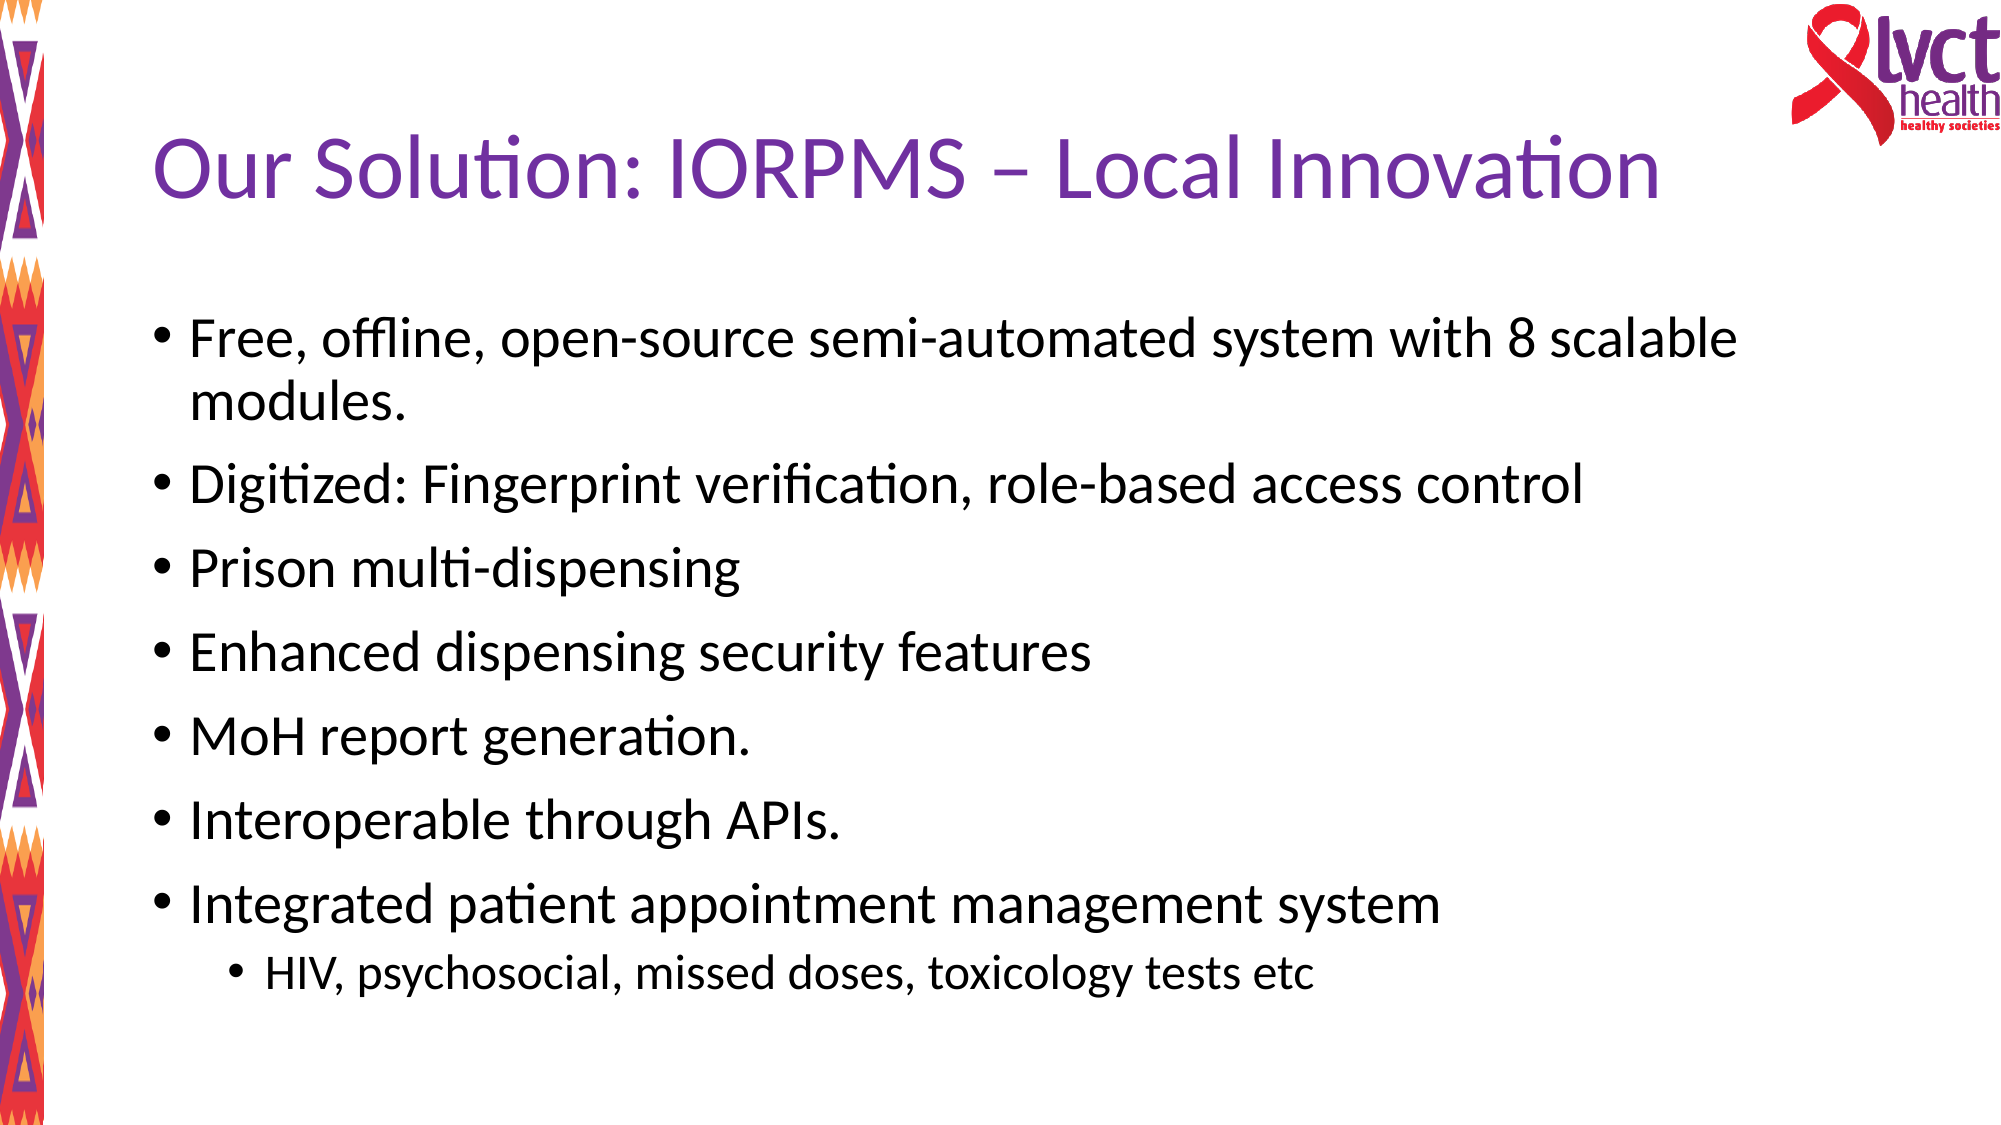

# Our Solution: IORPMS – Local Innovation
Free, offline, open-source semi-automated system with 8 scalable modules.
Digitized: Fingerprint verification, role-based access control
Prison multi-dispensing
Enhanced dispensing security features
MoH report generation.
Interoperable through APIs.
Integrated patient appointment management system
HIV, psychosocial, missed doses, toxicology tests etc